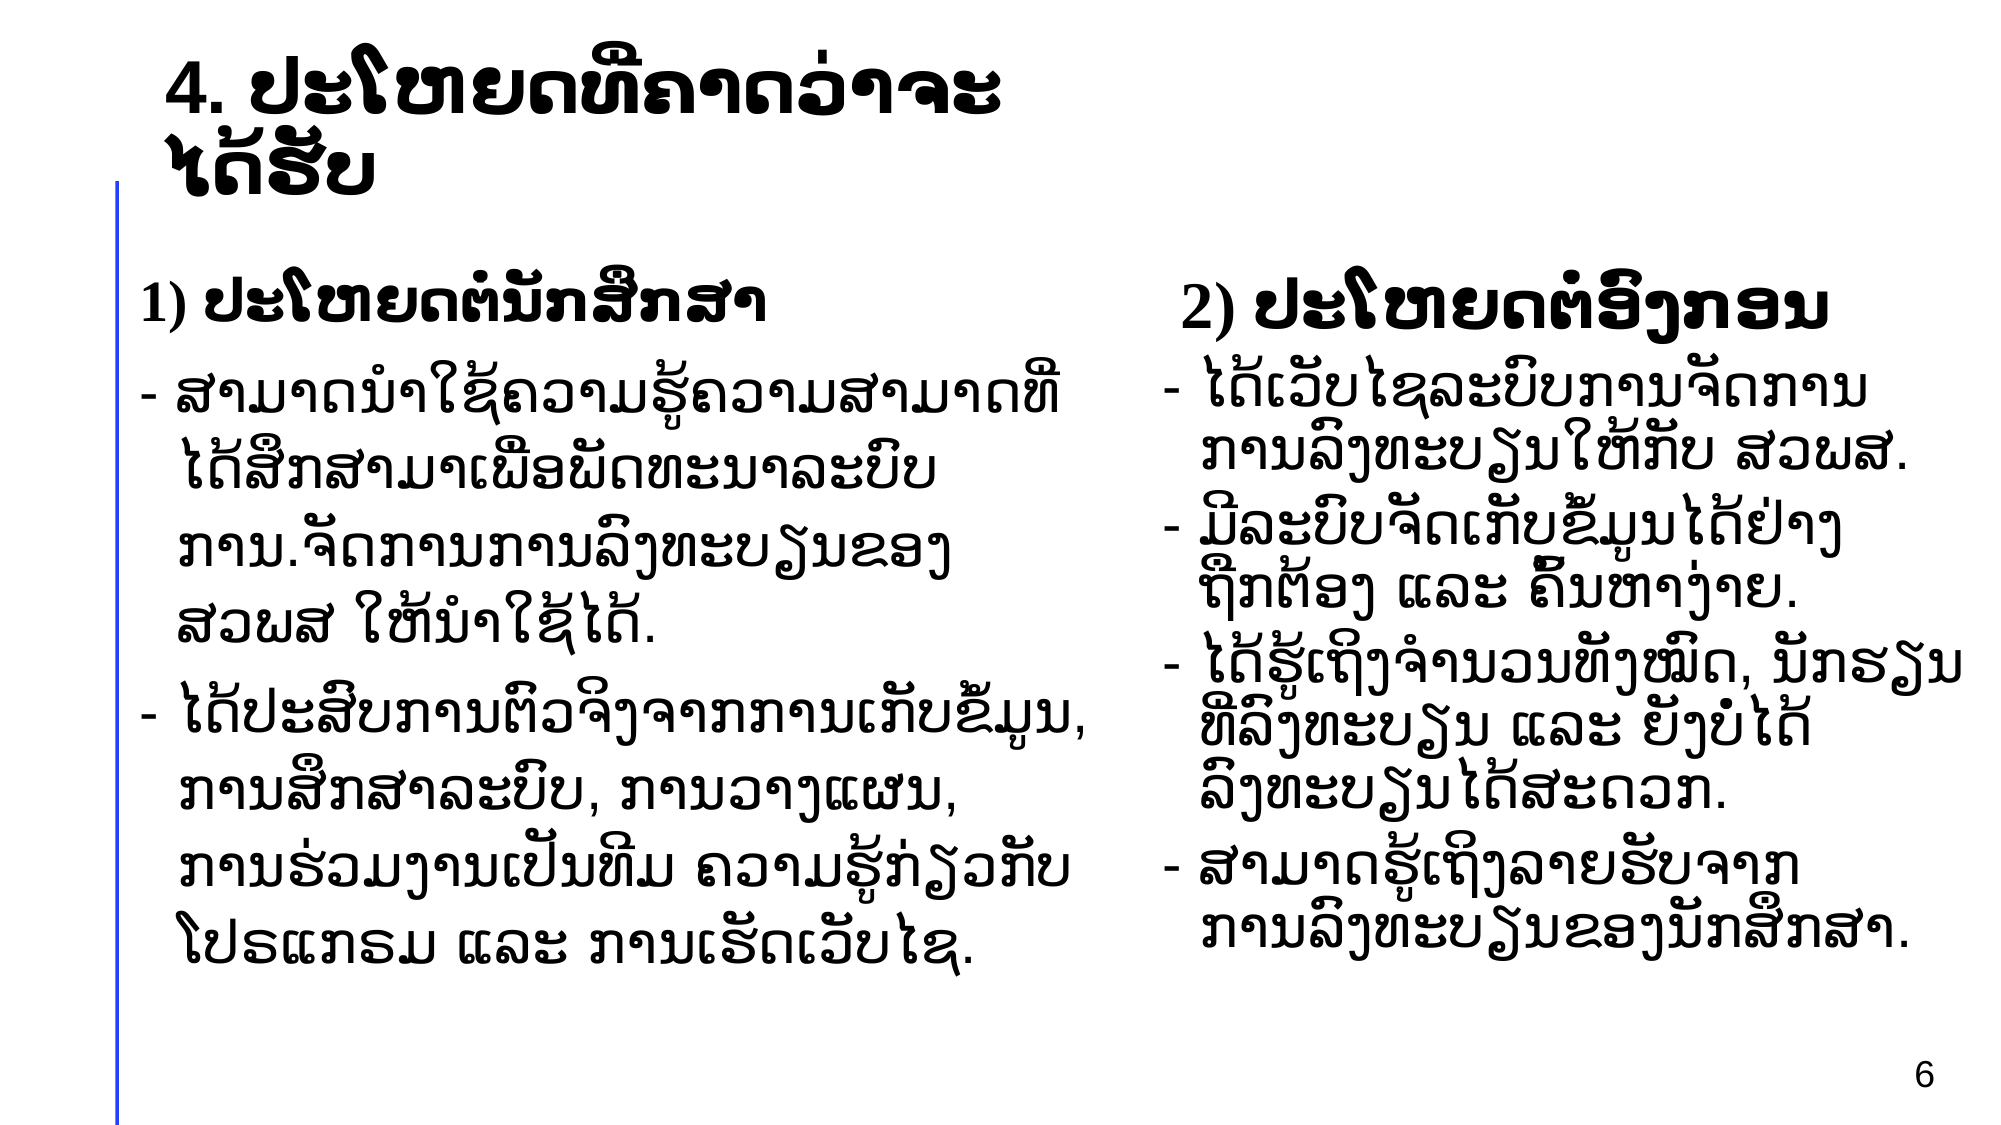

4. ປະໂຫຍດທີ່ຄາດວ່າຈະໄດ້ຮັບ
1) ປະໂຫຍດຕໍ່ນັກສຶກສາ
- ສາມາດນຳໃຊ້ຄວາມຮູ້ຄວາມສາມາດທີ່ໄດ້ສຶກສາມາເພື່ອພັດທະນາລະບົບການ.ຈັດການການລົງທະບຽນຂອງ ສວພສ ໃຫ້ນຳໃຊ້ໄດ້.
- ໄດ້ປະສົບການຕົວຈິງຈາກການເກັບຂໍ້ມູນ, ການສຶກສາລະບົບ, ການວາງແຜນ, ການຮ່ວມງານເປັນທີມ ຄວາມຮູ້ກ່ຽວກັບໂປຣແກຣມ ແລະ ການເຮັດເວັບໄຊ.
2) ປະໂຫຍດຕໍ່ອົງກອນ
- ໄດ້ເວັບໄຊລະບົບການຈັດການການລົງທະບຽນໃຫ້ກັບ ສວພສ.
- ມີລະບົບຈັດເກັບຂໍ້ມູນໄດ້ຢ່າງຖືກຕ້ອງ ແລະ ຄົ້ນຫາງ່າຍ.
- ໄດ້ຮູ້ເຖິງຈຳນວນທັງໝົດ, ນັກຮຽນທີ່ລົງທະບຽນ ແລະ ຍັງບໍ່ໄດ້ລົງທະບຽນໄດ້ສະດວກ.
- ສາມາດຮູ້ເຖິງລາຍຮັບຈາກການລົງທະບຽນຂອງນັກສຶກສາ.
6